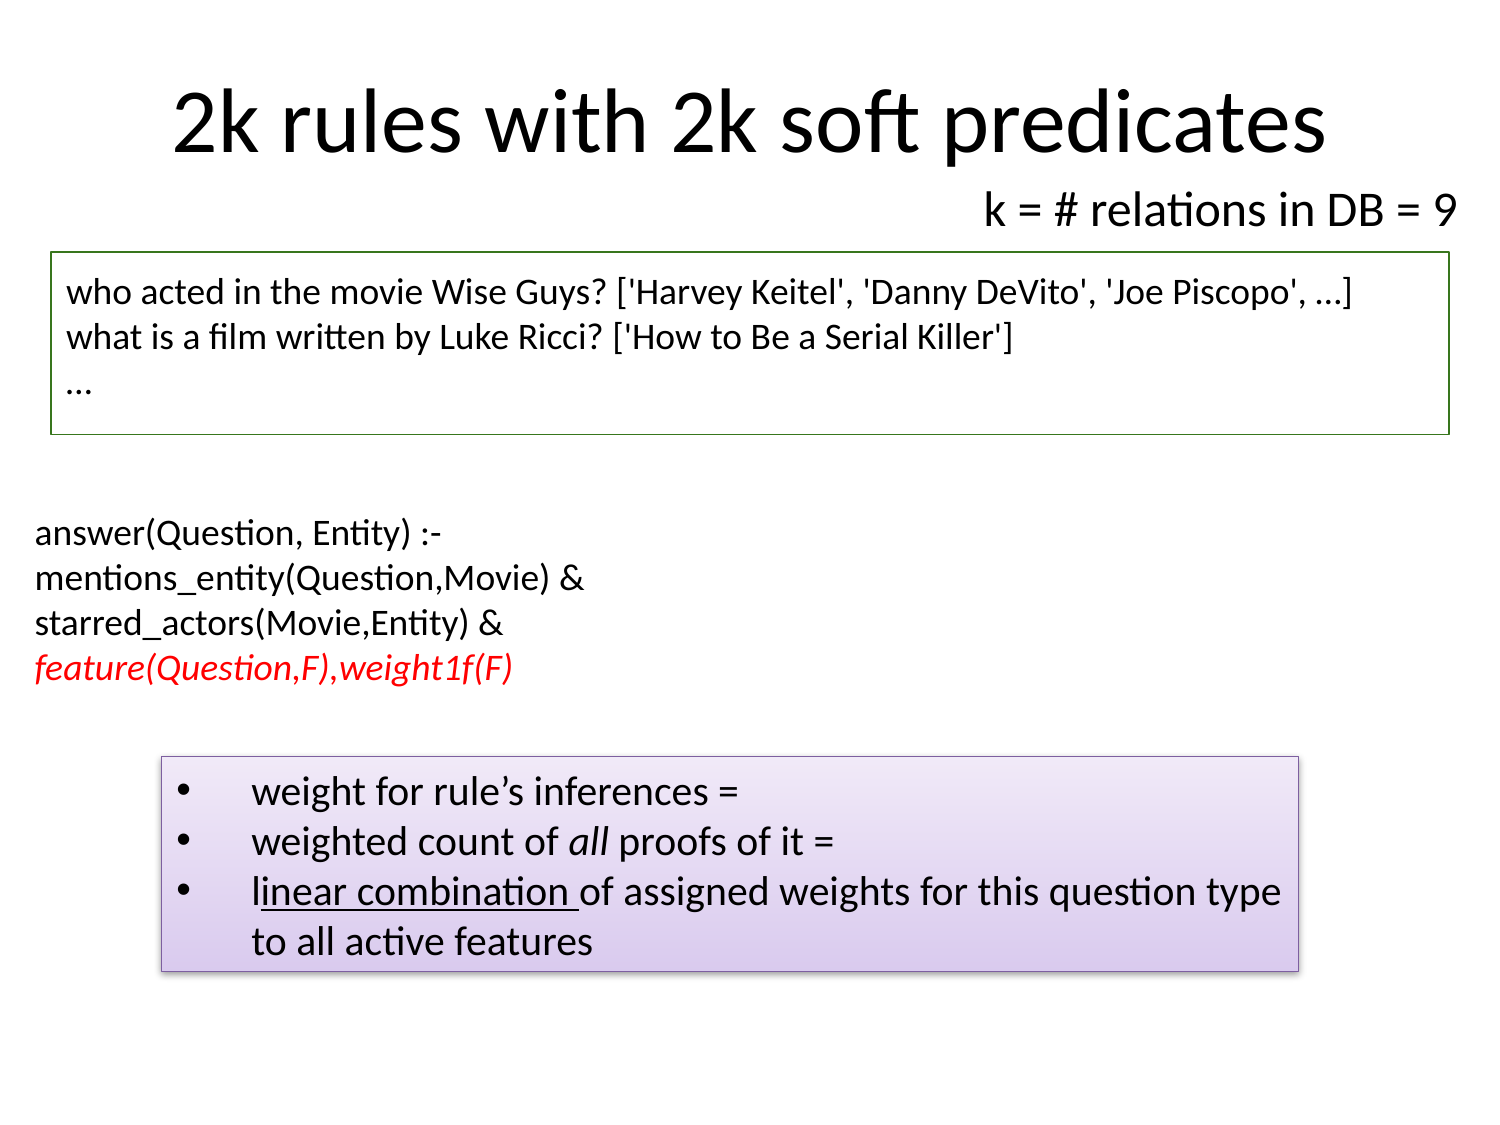

# 2k rules with 2k soft predicates
k = # relations in DB = 9
who acted in the movie Wise Guys? ['Harvey Keitel', 'Danny DeVito', 'Joe Piscopo', …]
what is a film written by Luke Ricci? ['How to Be a Serial Killer']
…

answer(Question, Entity) :-         mentions_entity(Question,Movie) & starred_actors(Movie,Entity) & feature(Question,F),weight1f(F)

weight for rule’s inferences =
weighted count of all proofs of it =
linear combination of assigned weights for this question type to all active features